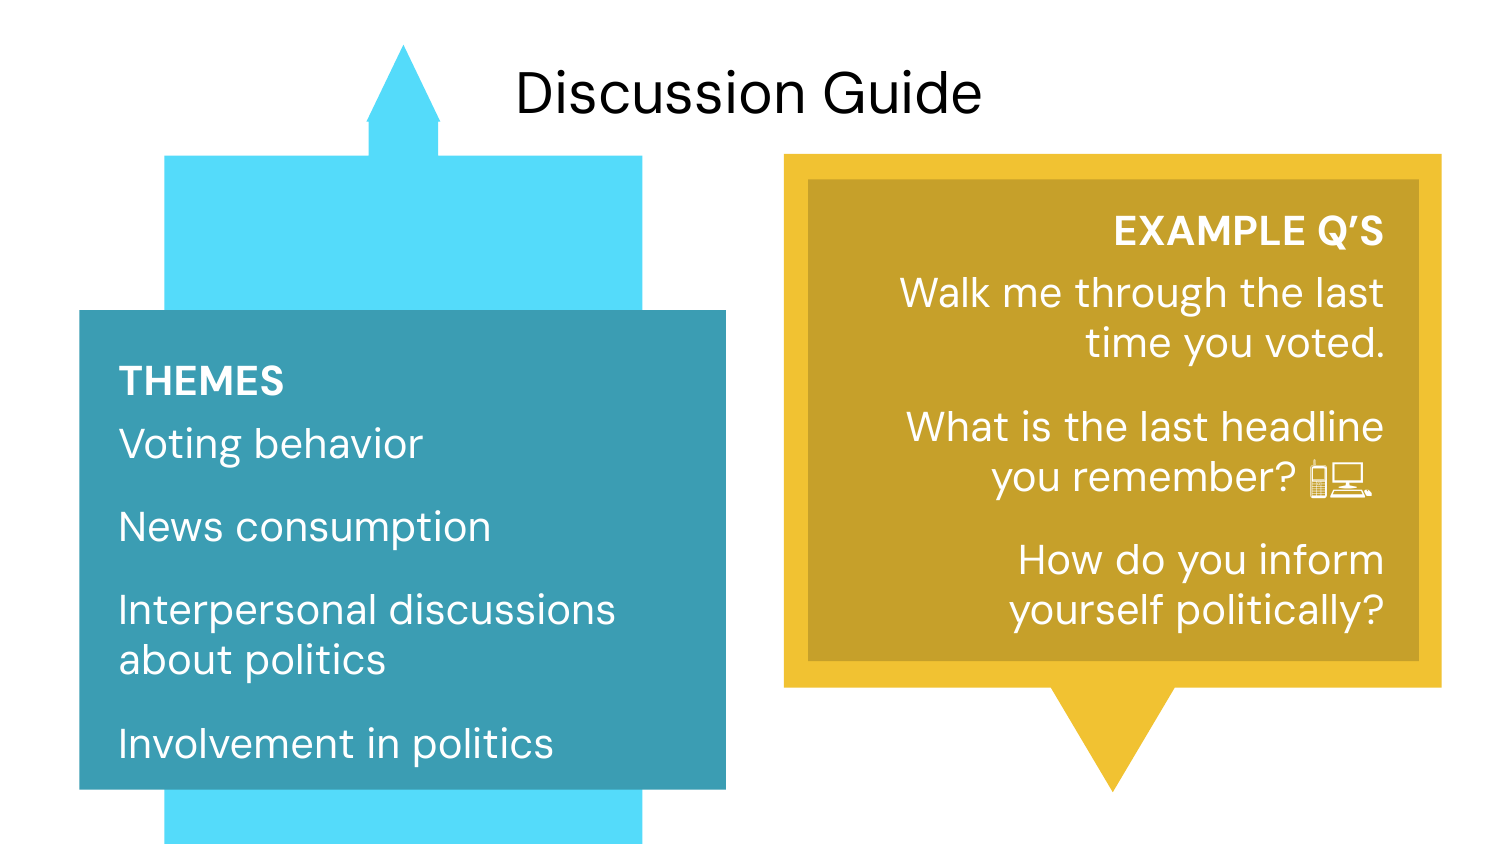

# Discussion Guide

EXAMPLE Q’S

Walk me through the last time you voted.
What is the last headline you remember? 📱💻
 How do you inform yourself politically?

THEMES

Voting behavior
News consumption
Interpersonal discussions about politics
Involvement in politics